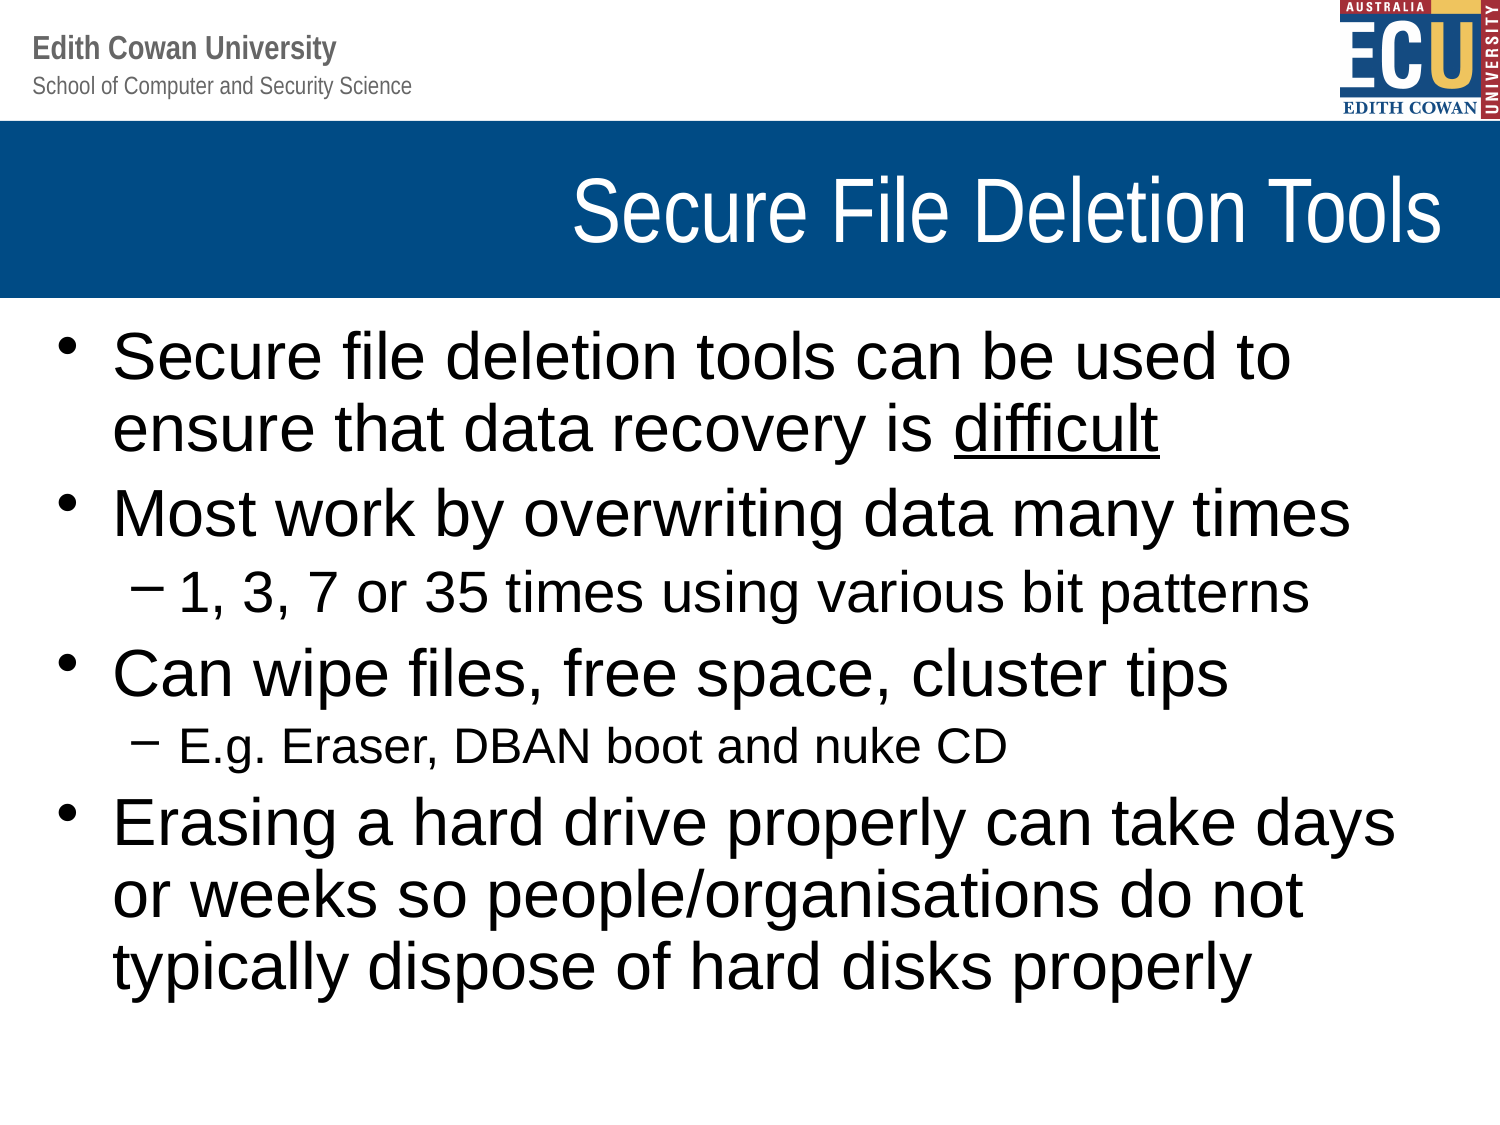

# Secure File Deletion Tools
Secure file deletion tools can be used to ensure that data recovery is difficult
Most work by overwriting data many times
1, 3, 7 or 35 times using various bit patterns
Can wipe files, free space, cluster tips
E.g. Eraser, DBAN boot and nuke CD
Erasing a hard drive properly can take days or weeks so people/organisations do not typically dispose of hard disks properly